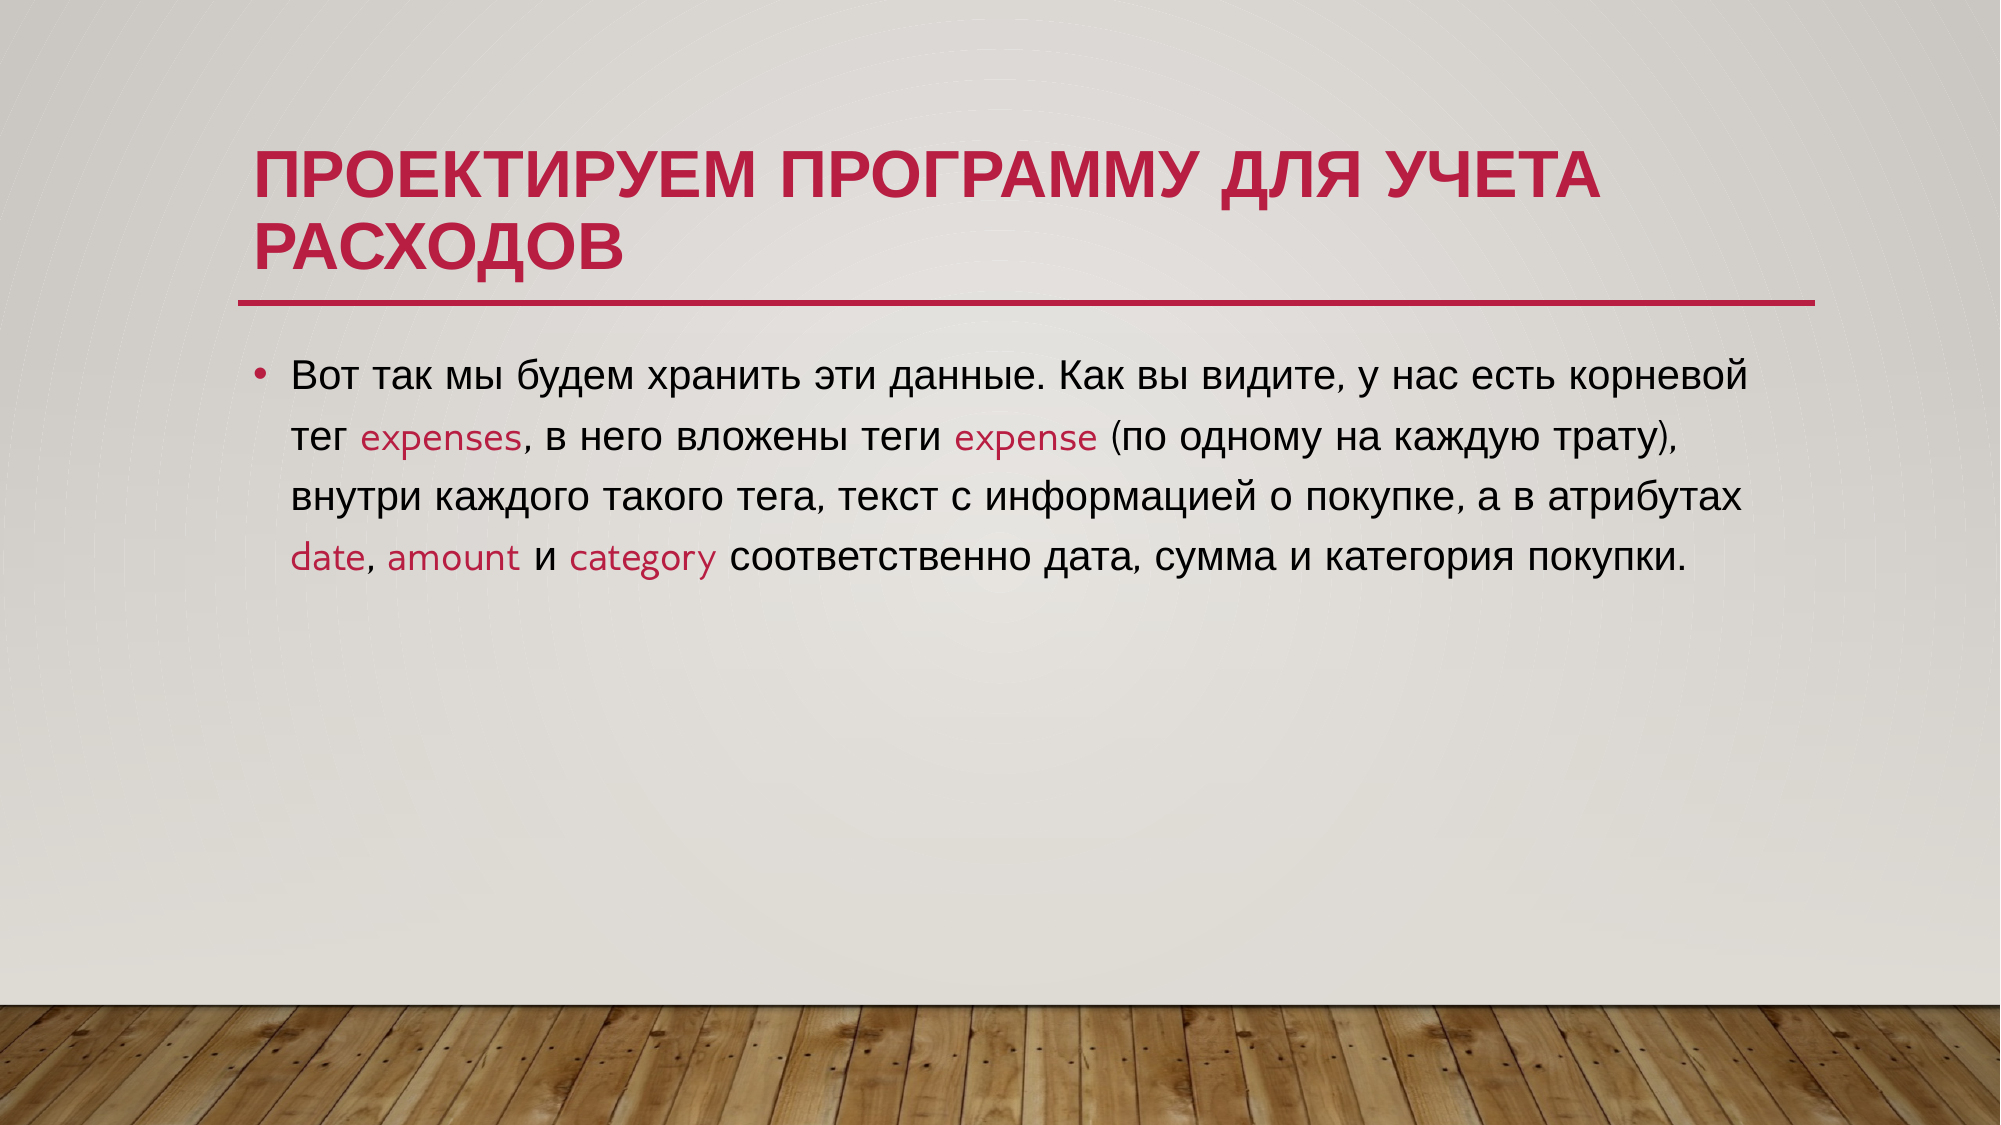

# Проектируем программу для учета расходов
Вот так мы будем хранить эти данные. Как вы видите, у нас есть корневой тег expenses, в него вложены теги expense (по одному на каждую трату), внутри каждого такого тега, текст с информацией о покупке, а в атрибутах date, amount и category соответственно дата, сумма и категория покупки.